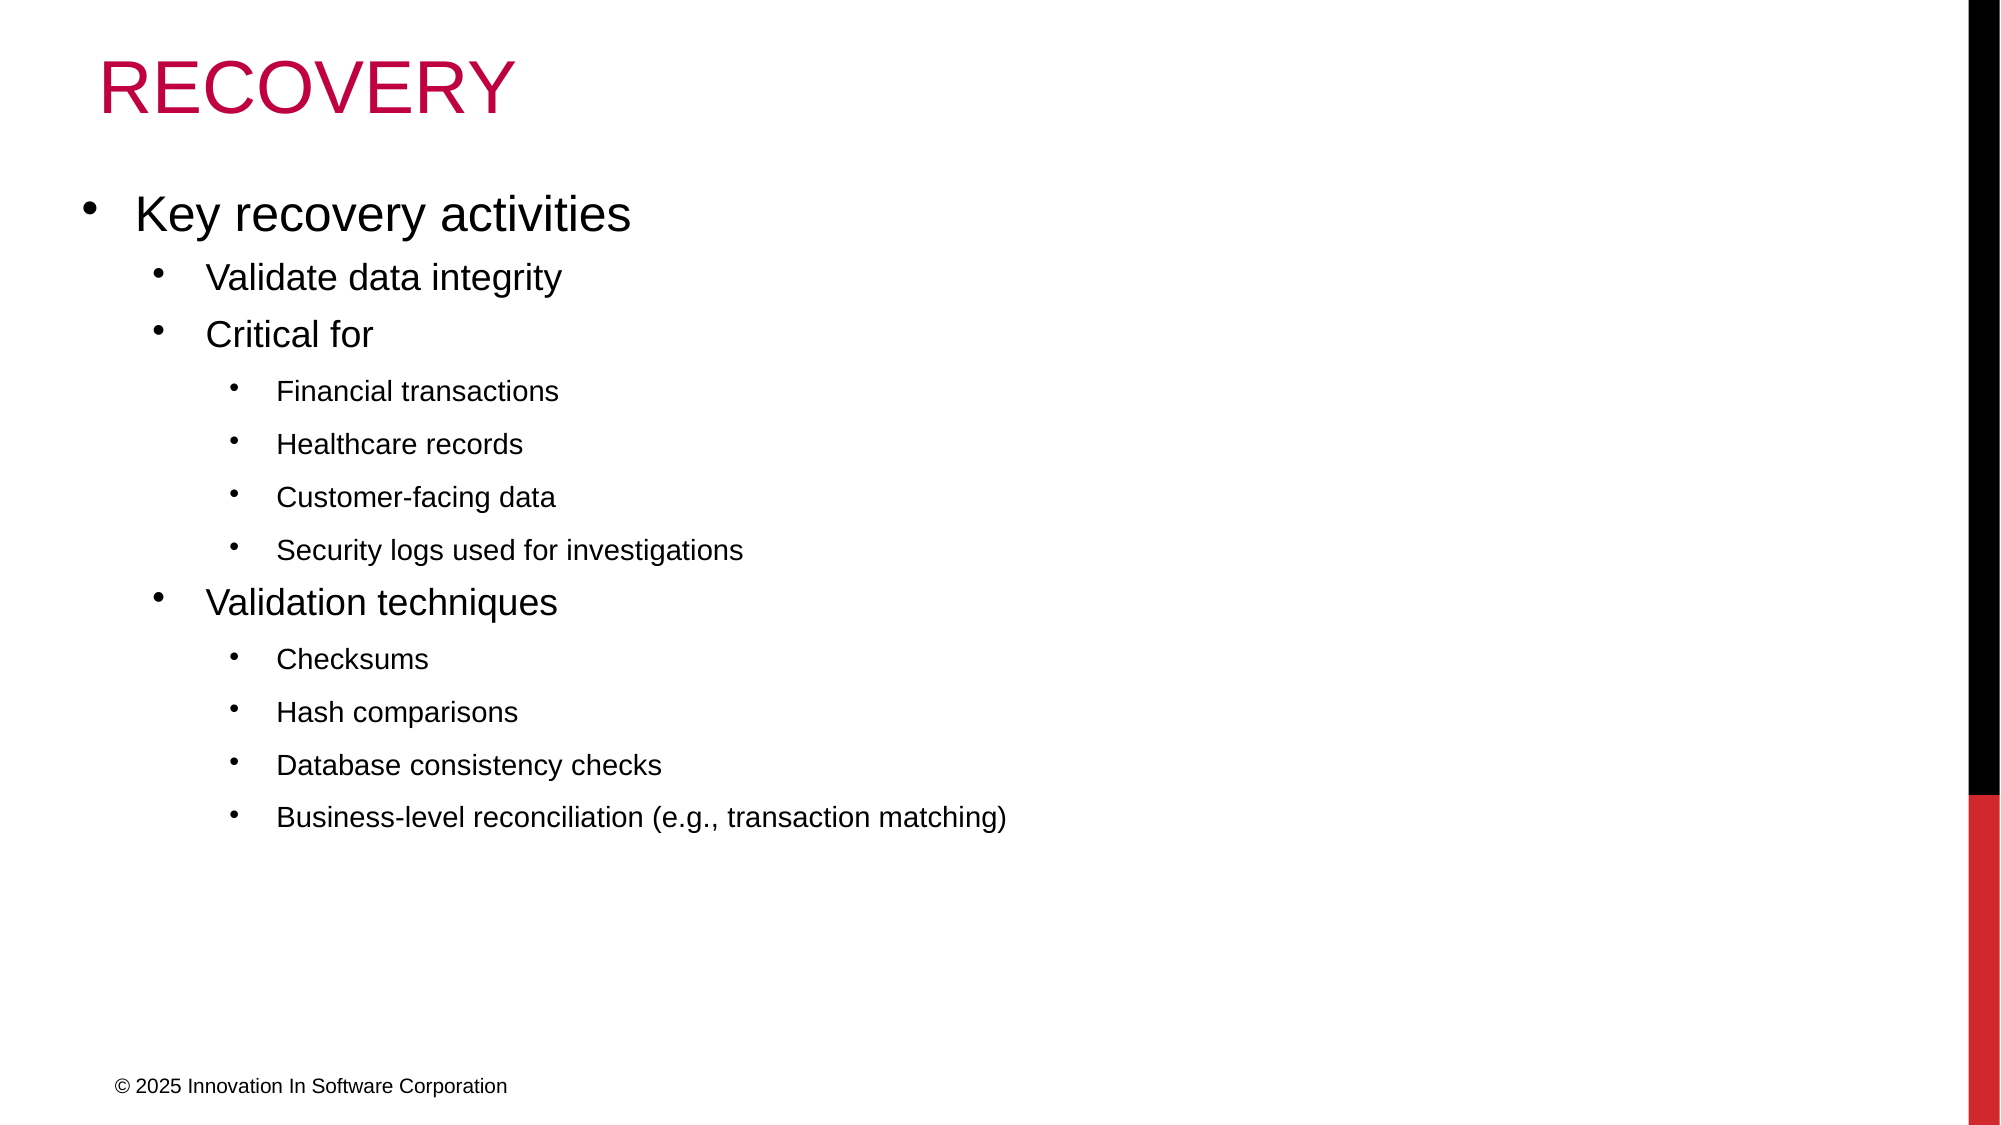

# Recovery
Key recovery activities
Validate data integrity
Critical for
Financial transactions
Healthcare records
Customer-facing data
Security logs used for investigations
Validation techniques
Checksums
Hash comparisons
Database consistency checks
Business-level reconciliation (e.g., transaction matching)
© 2025 Innovation In Software Corporation